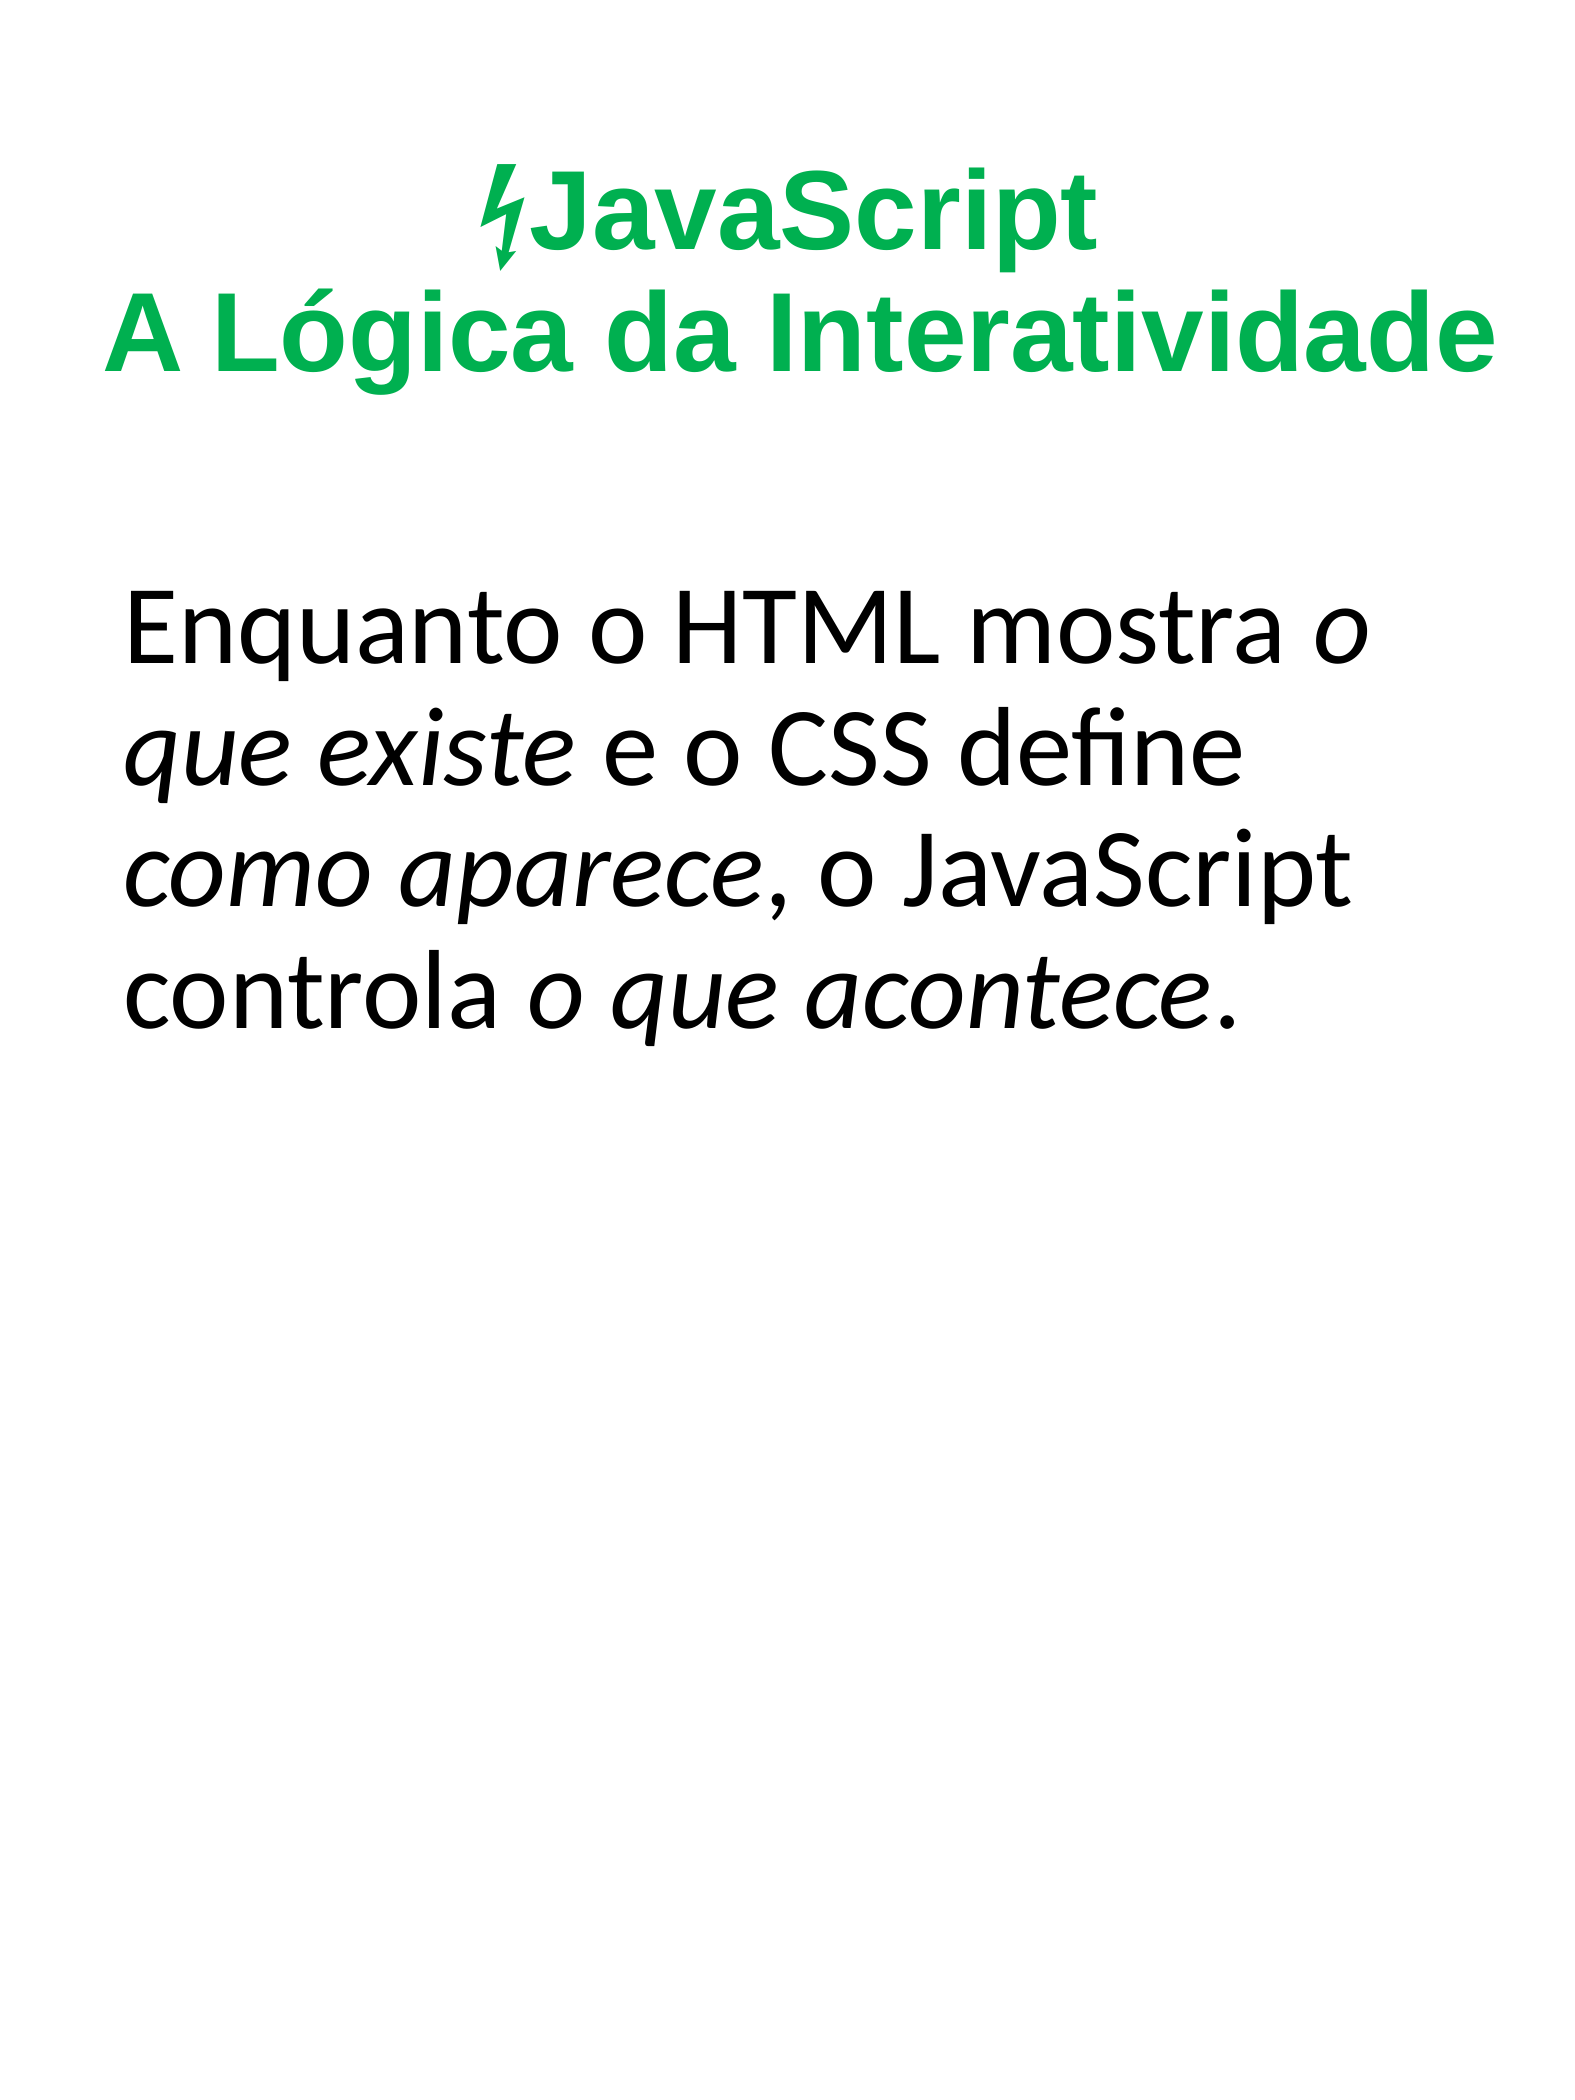

# ⚡JavaScript A Lógica da Interatividade
Enquanto o HTML mostra o que existe e o CSS define como aparece, o JavaScript controla o que acontece.